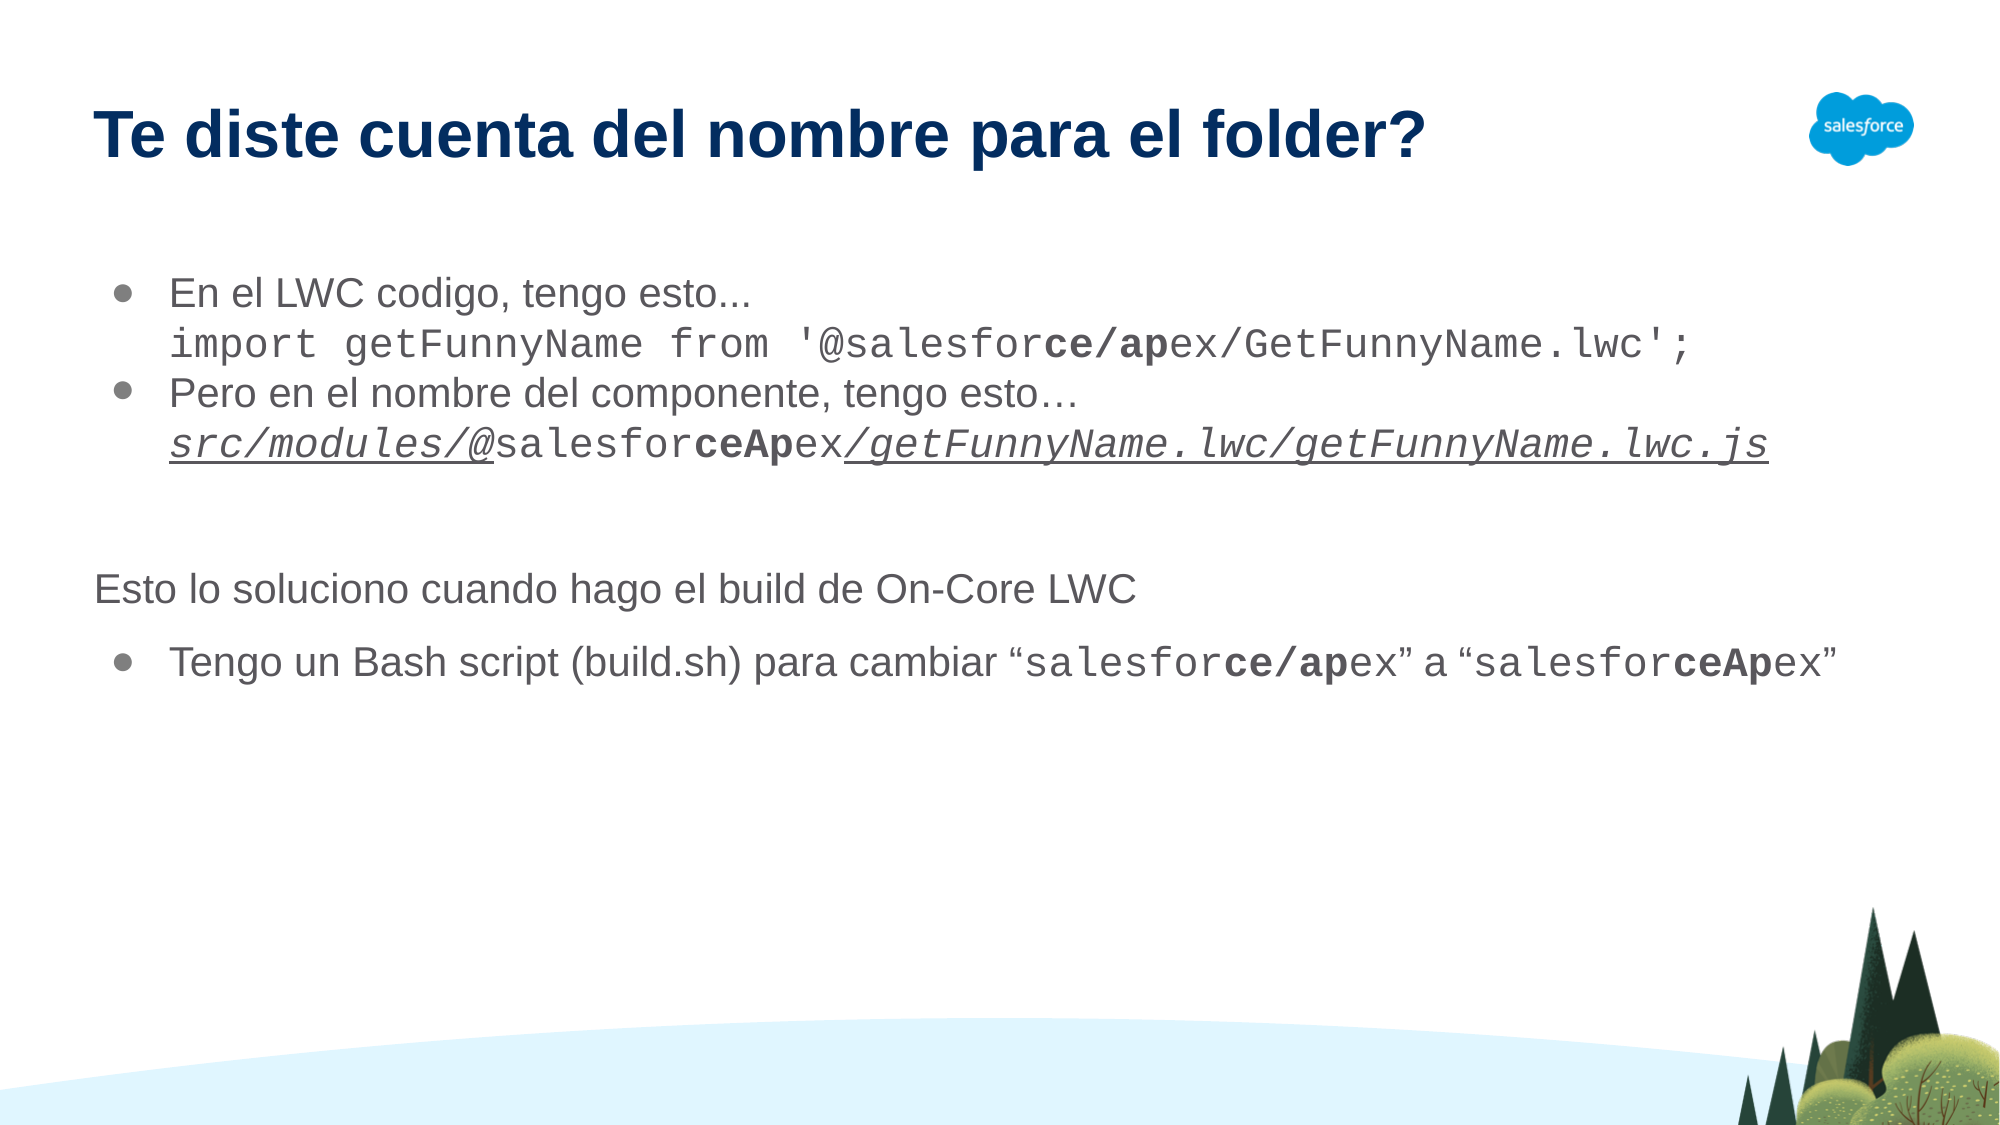

# Te diste cuenta del nombre para el folder?

En el LWC codigo, tengo esto...
import getFunnyName from '@salesforce/apex/GetFunnyName.lwc';
Pero en el nombre del componente, tengo esto…
src/modules/@salesforceApex/getFunnyName.lwc/getFunnyName.lwc.js

Esto lo soluciono cuando hago el build de On-Core LWC
Tengo un Bash script (build.sh) para cambiar “salesforce/apex” a “salesforceApex”